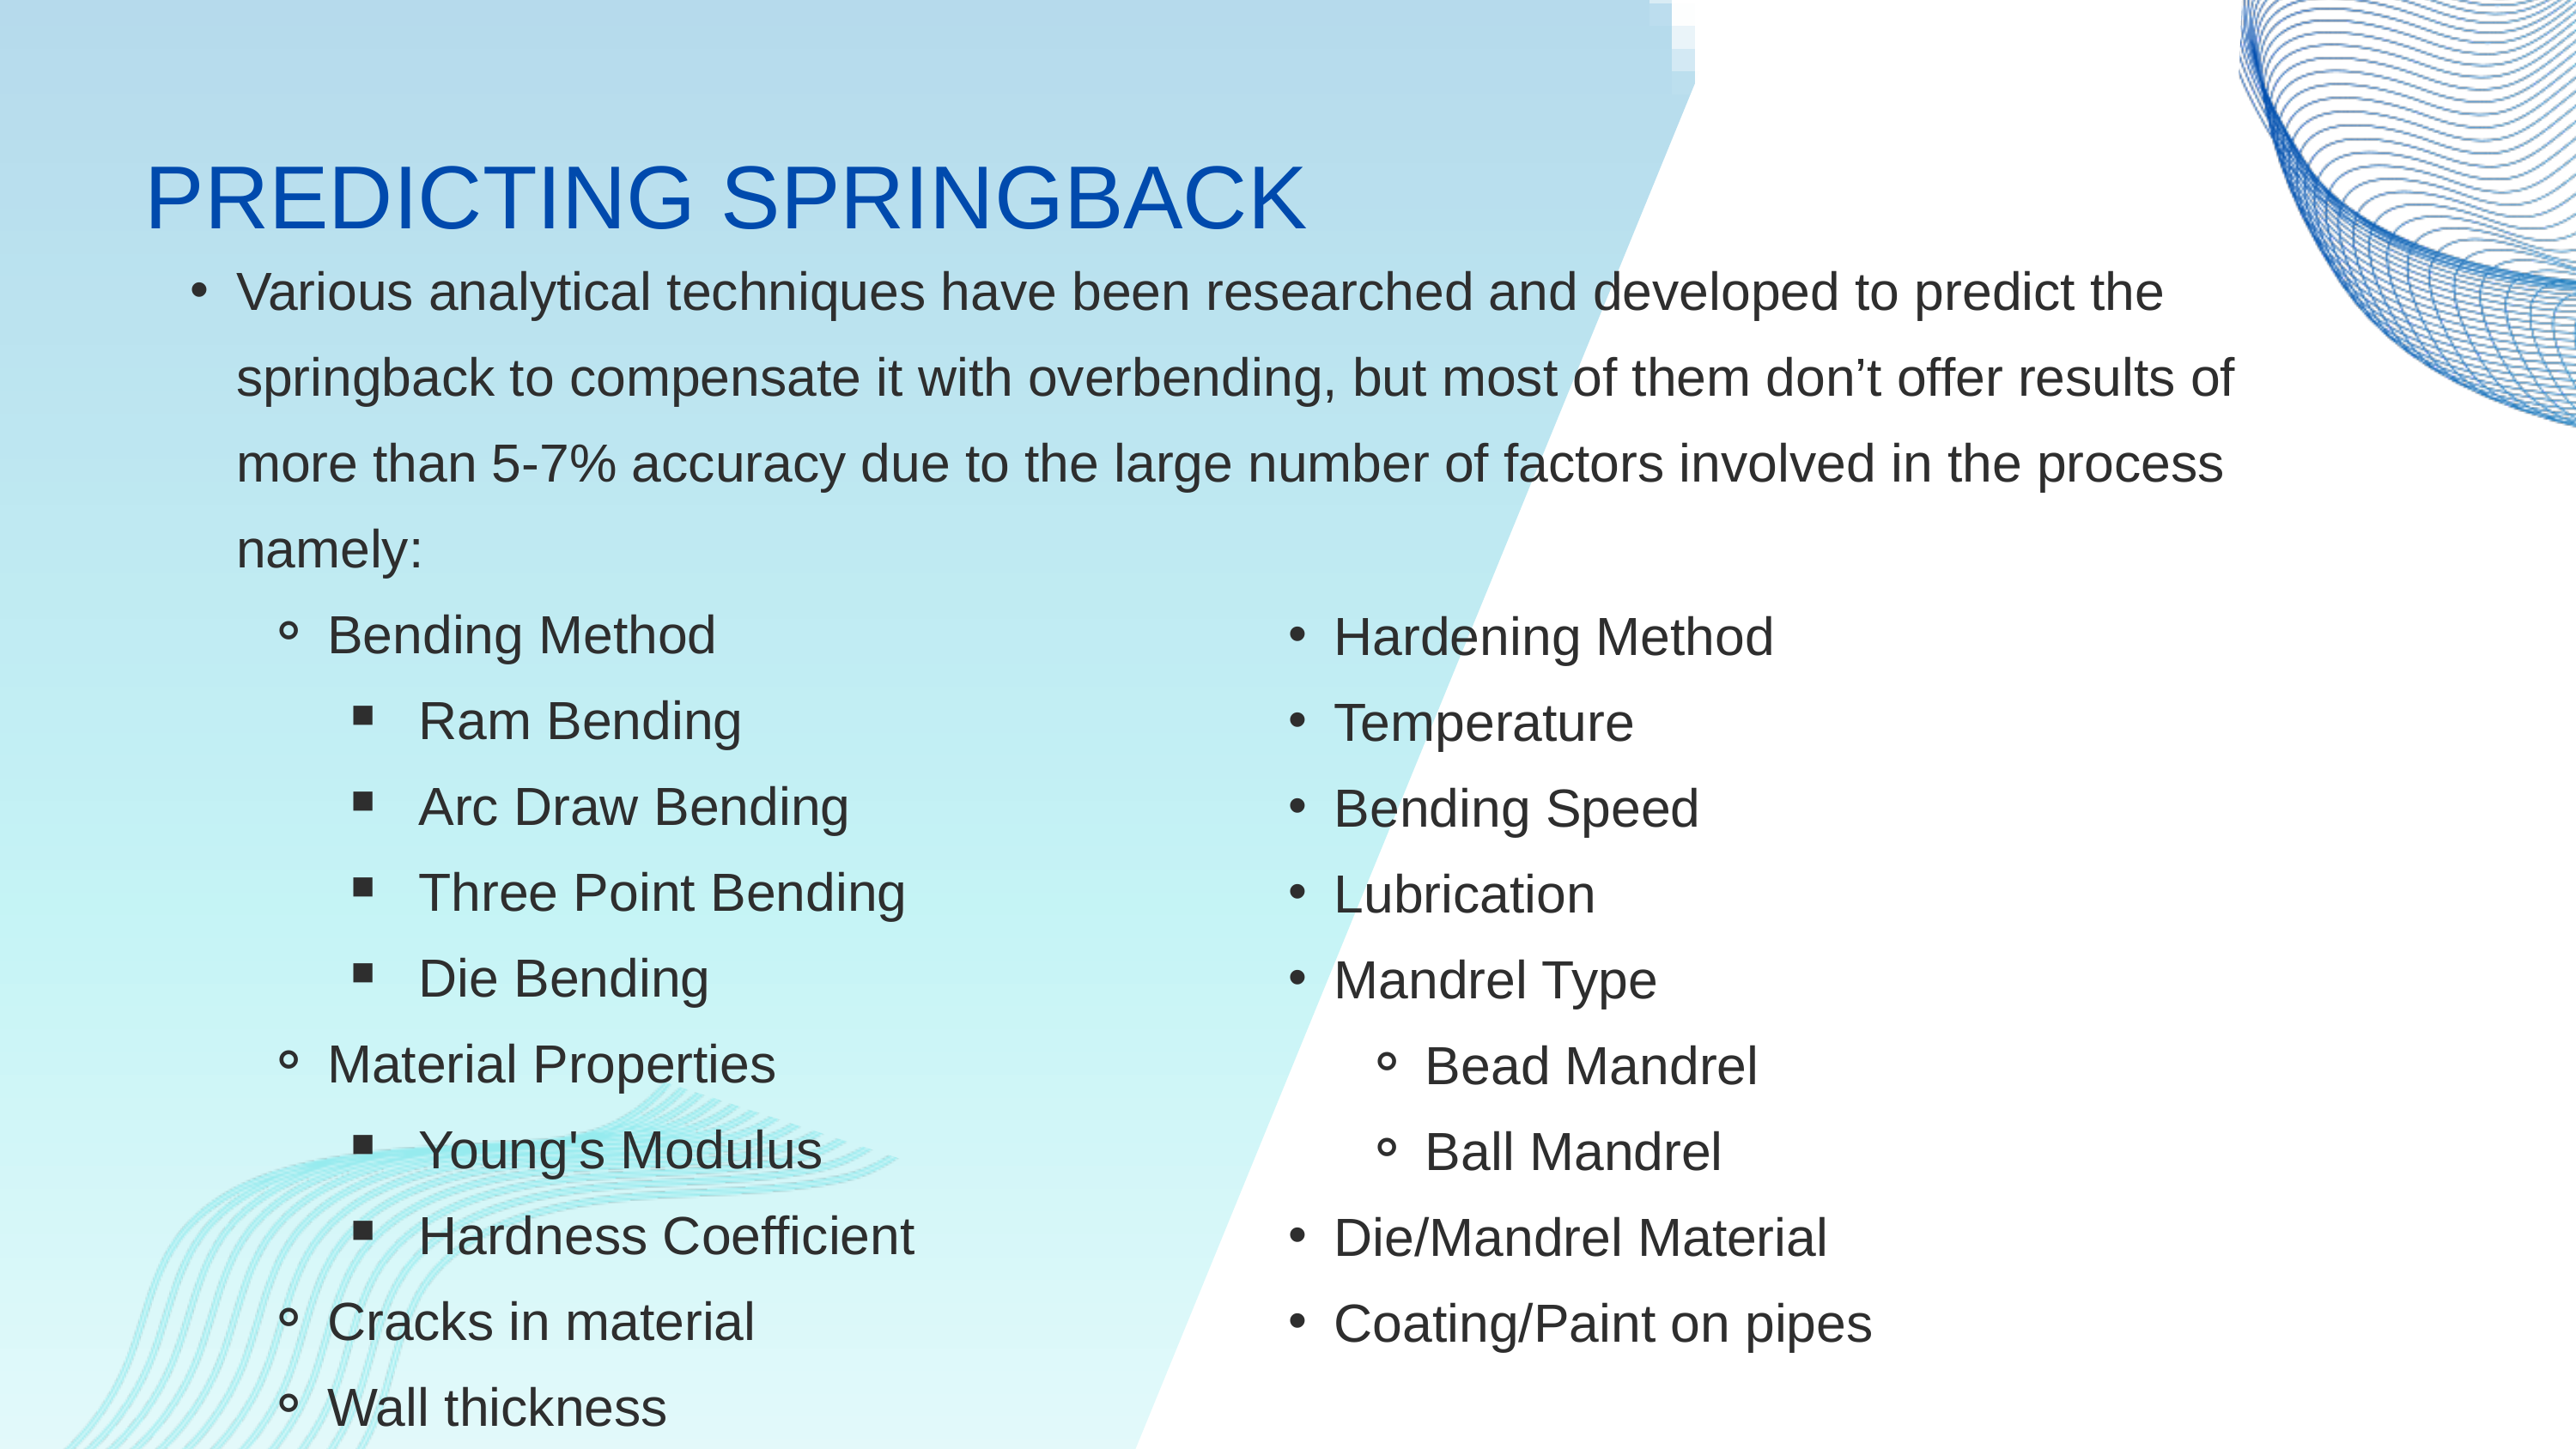

PREDICTING SPRINGBACK
Various analytical techniques have been researched and developed to predict the springback to compensate it with overbending, but most of them don’t offer results of more than 5-7% accuracy due to the large number of factors involved in the process namely:
Bending Method
Ram Bending
Arc Draw Bending
Three Point Bending
Die Bending
Material Properties
Young's Modulus
Hardness Coefficient
Cracks in material
Wall thickness

Hardening Method
Temperature
Bending Speed
Lubrication
Mandrel Type
Bead Mandrel
Ball Mandrel
Die/Mandrel Material
Coating/Paint on pipes